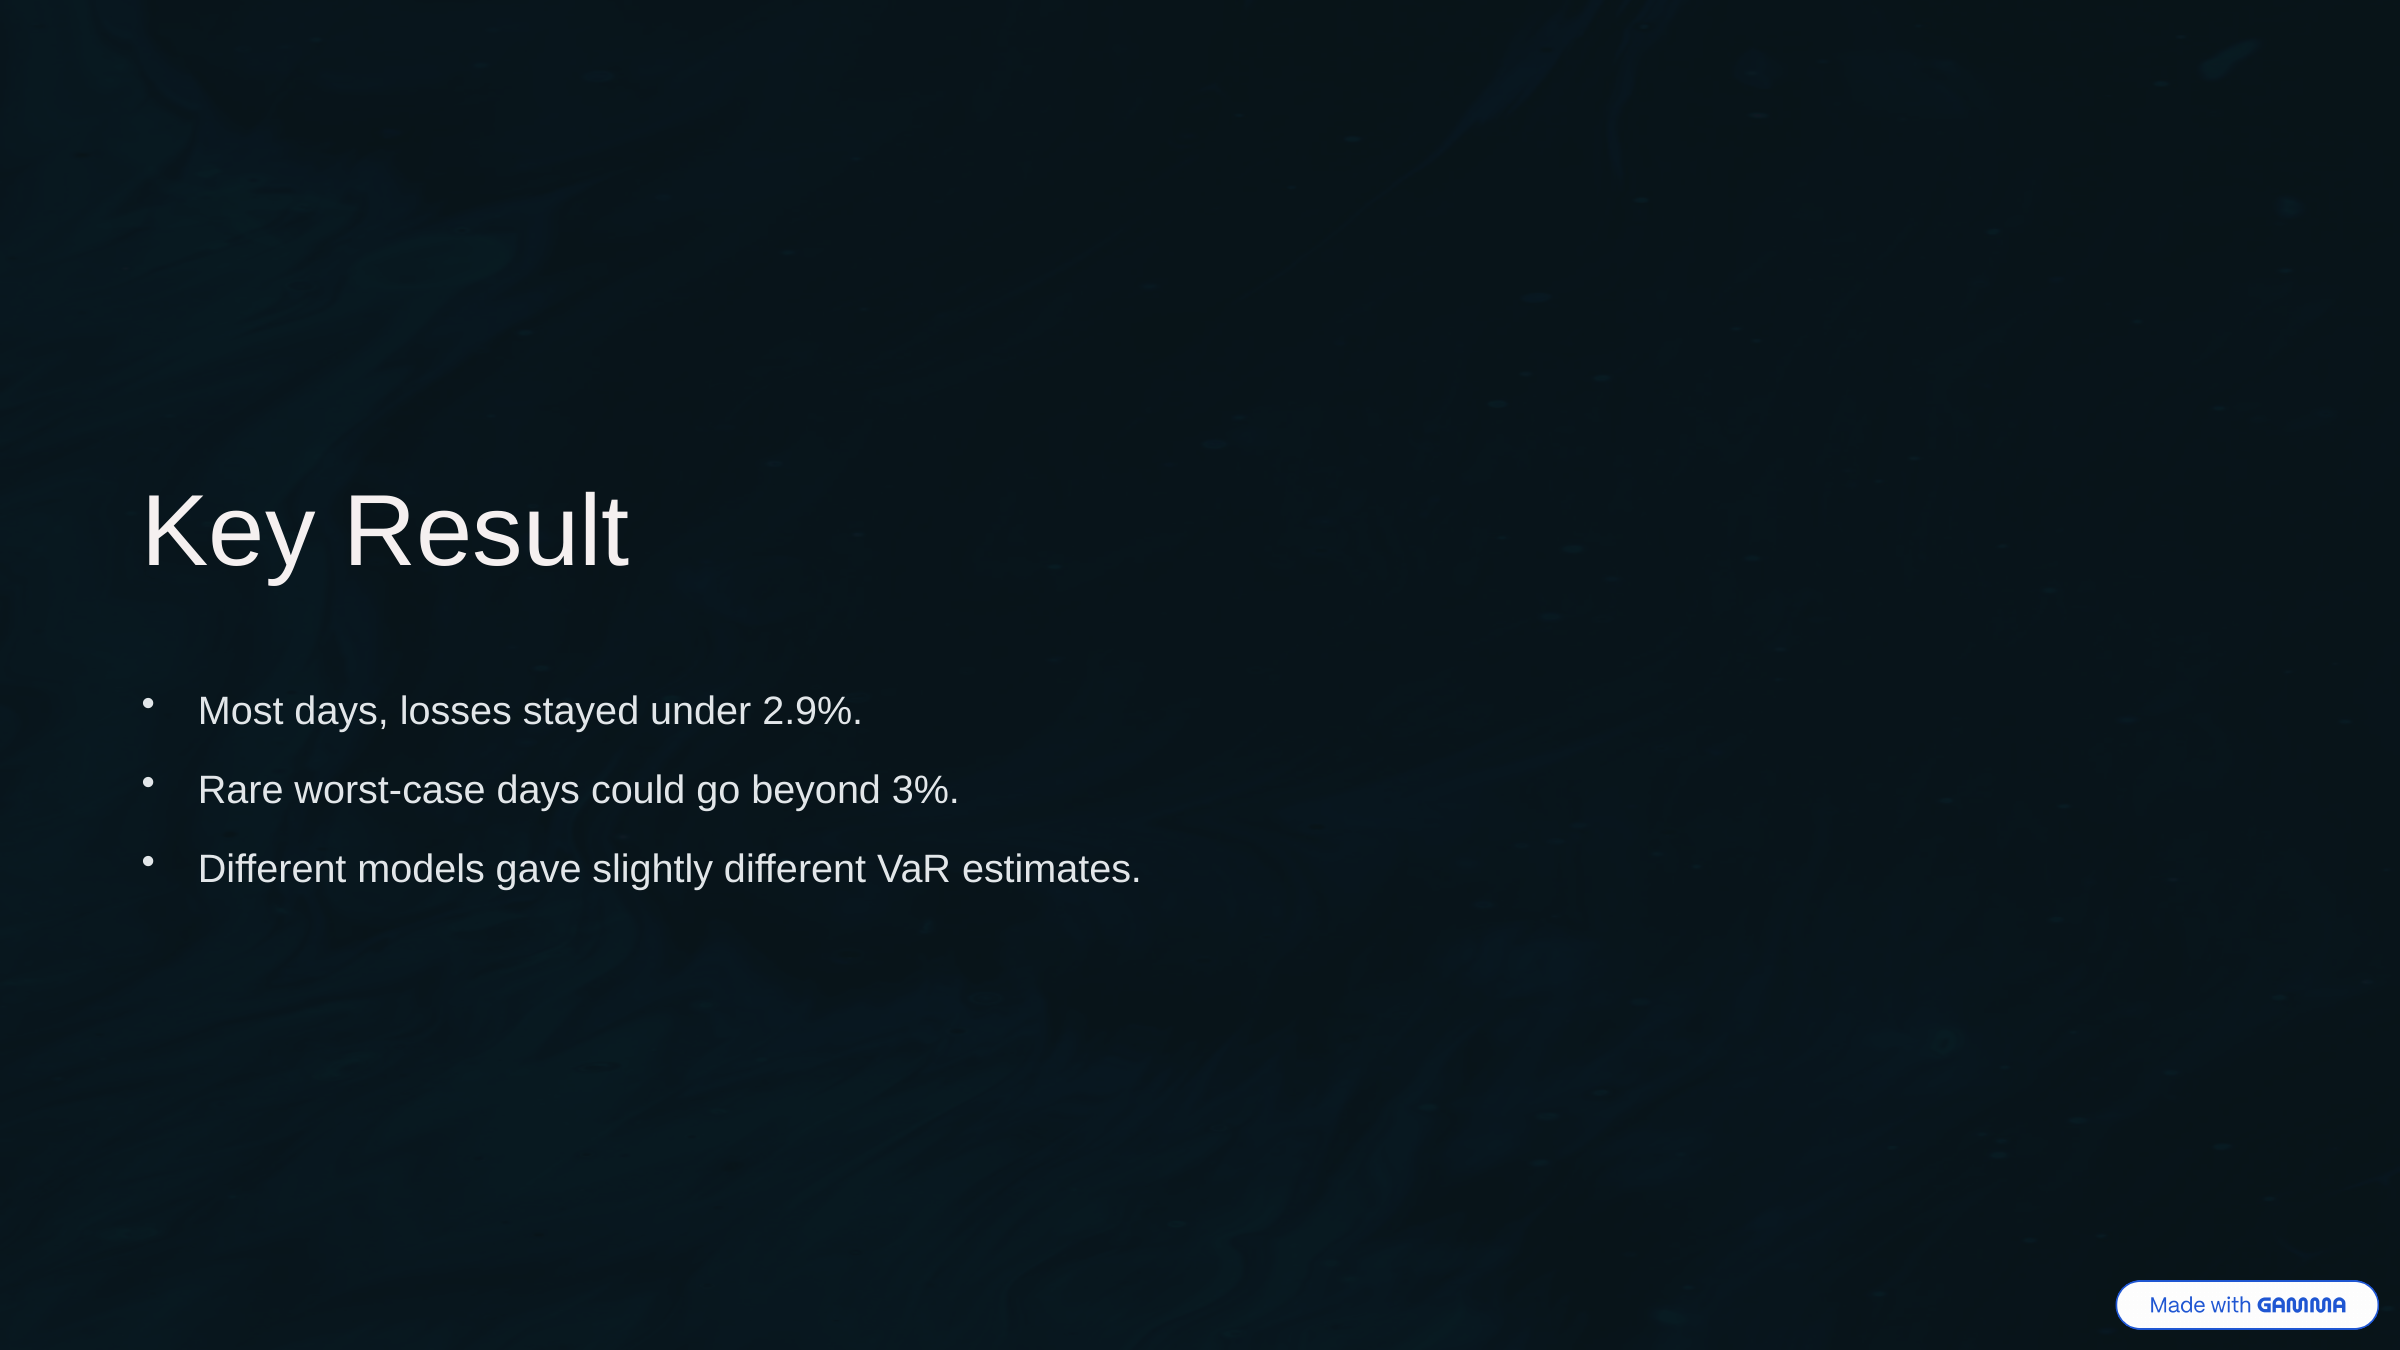

Key Result
Most days, losses stayed under 2.9%.
Rare worst-case days could go beyond 3%.
Different models gave slightly different VaR estimates.